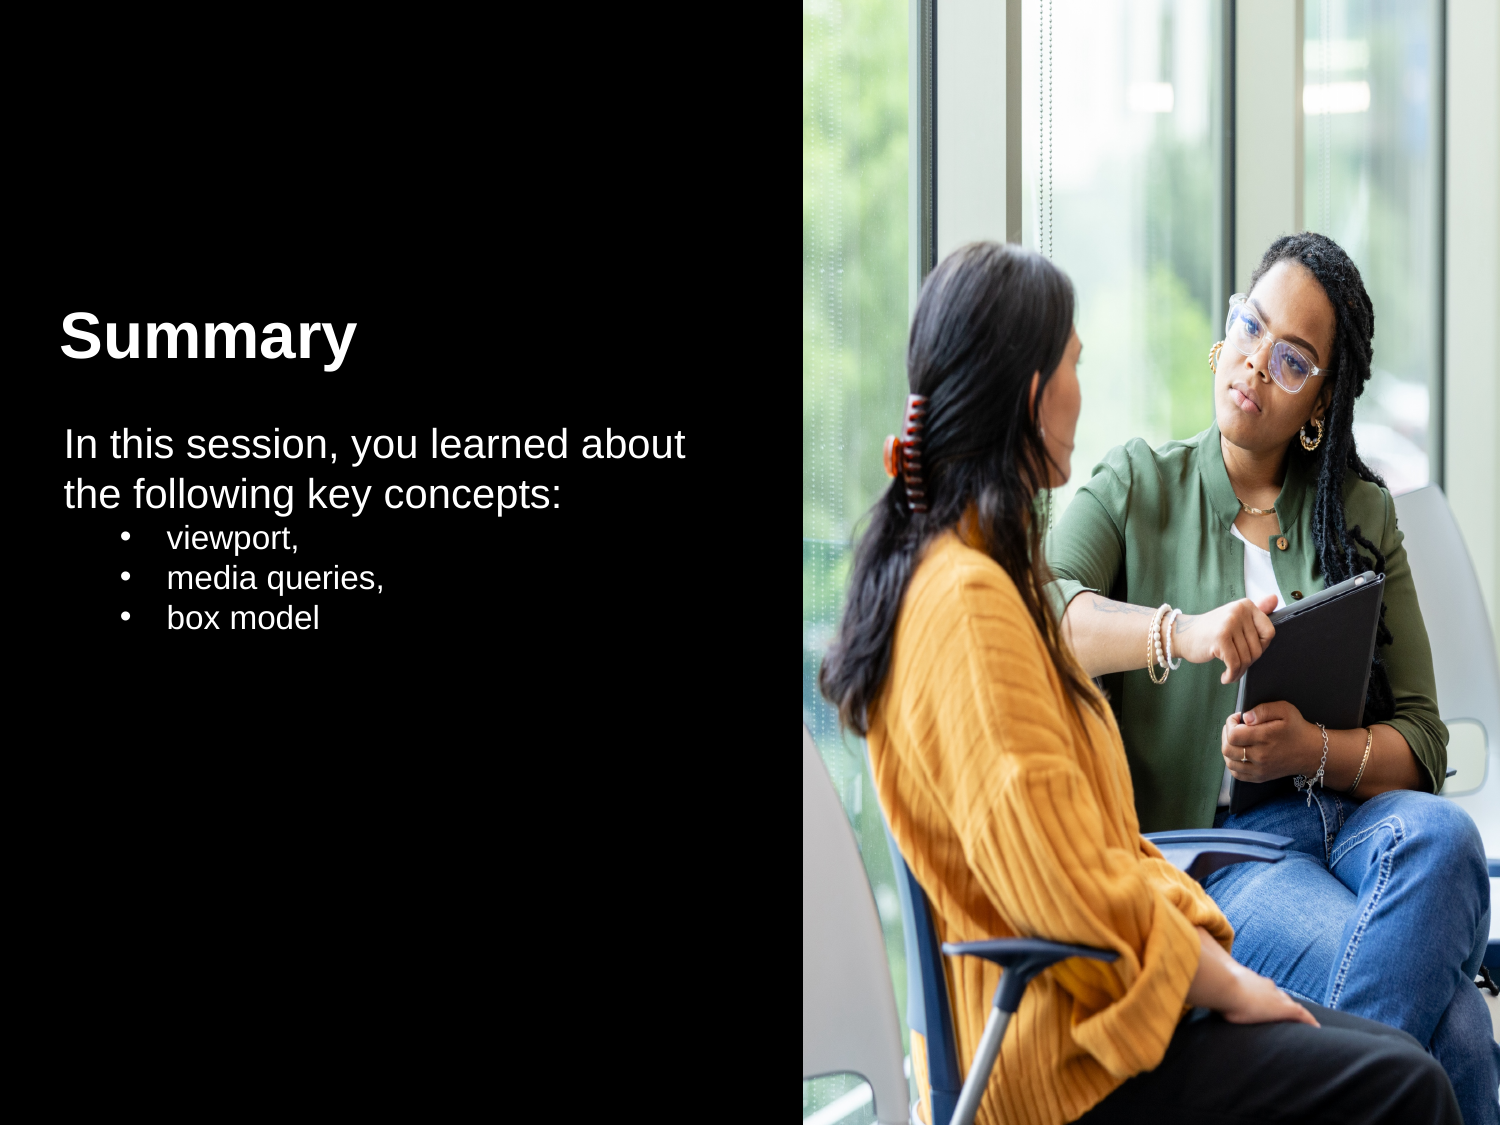

# Summary
In this session, you learned about the following key concepts:
viewport,
media queries,
box model